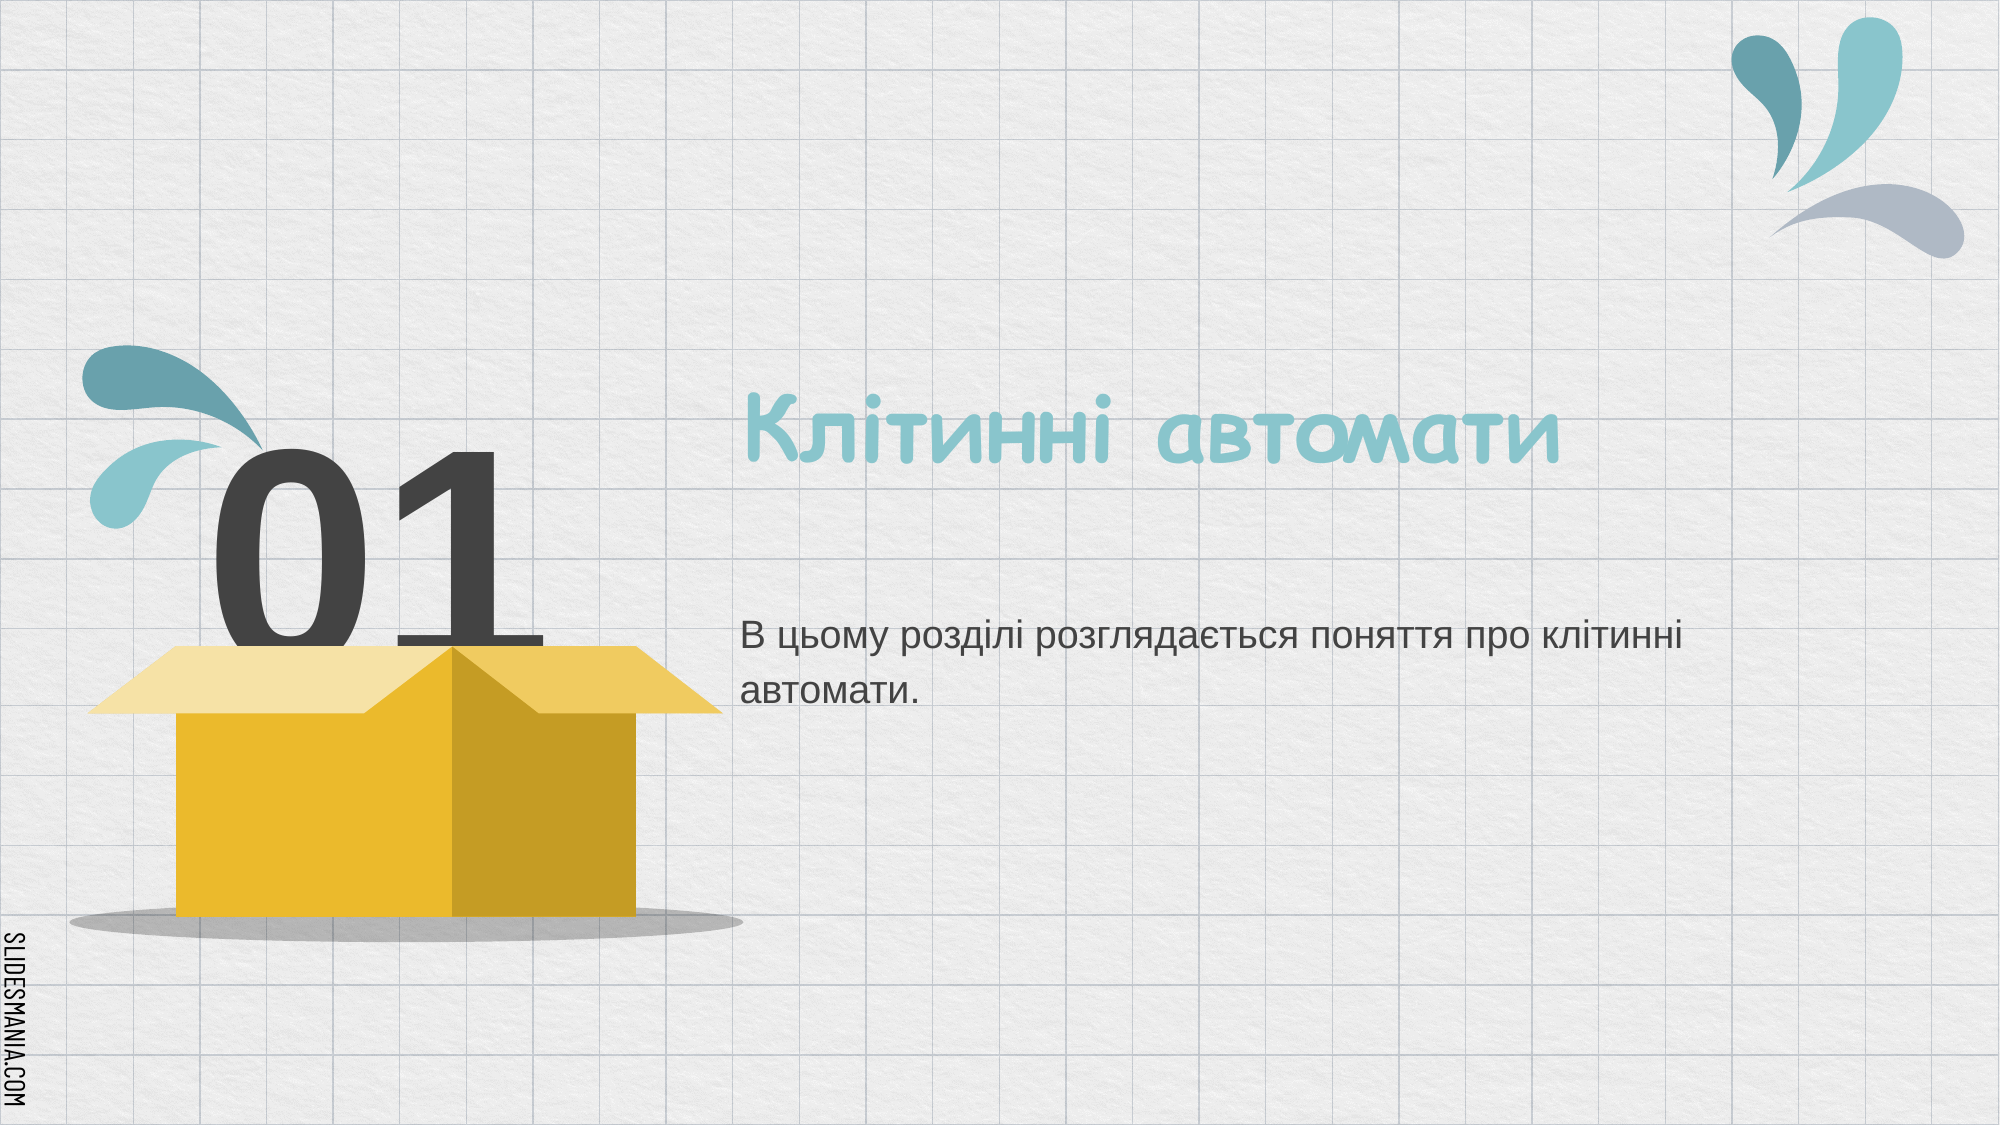

# 01
Клітинні автомати
В цьому розділі розглядається поняття про клітинні автомати.